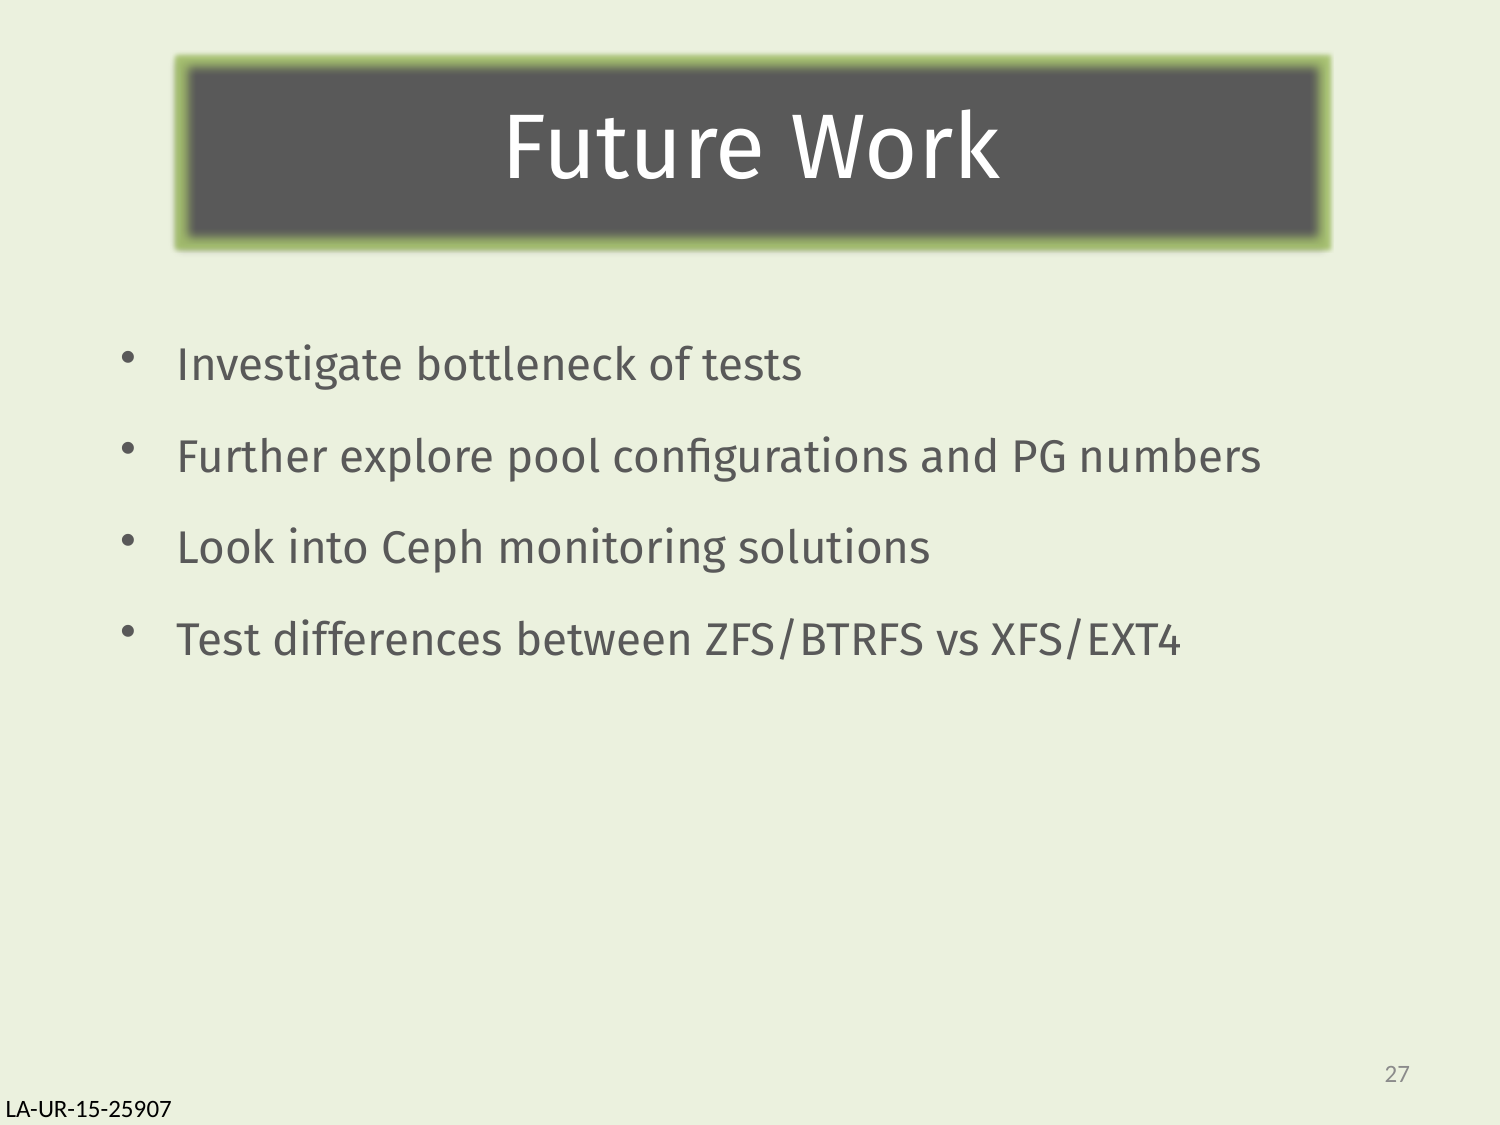

Future Work

Investigate bottleneck of tests
Further explore pool configurations and PG numbers
Look into Ceph monitoring solutions
Test differences between ZFS/BTRFS vs XFS/EXT4

27
LA-UR-15-25907